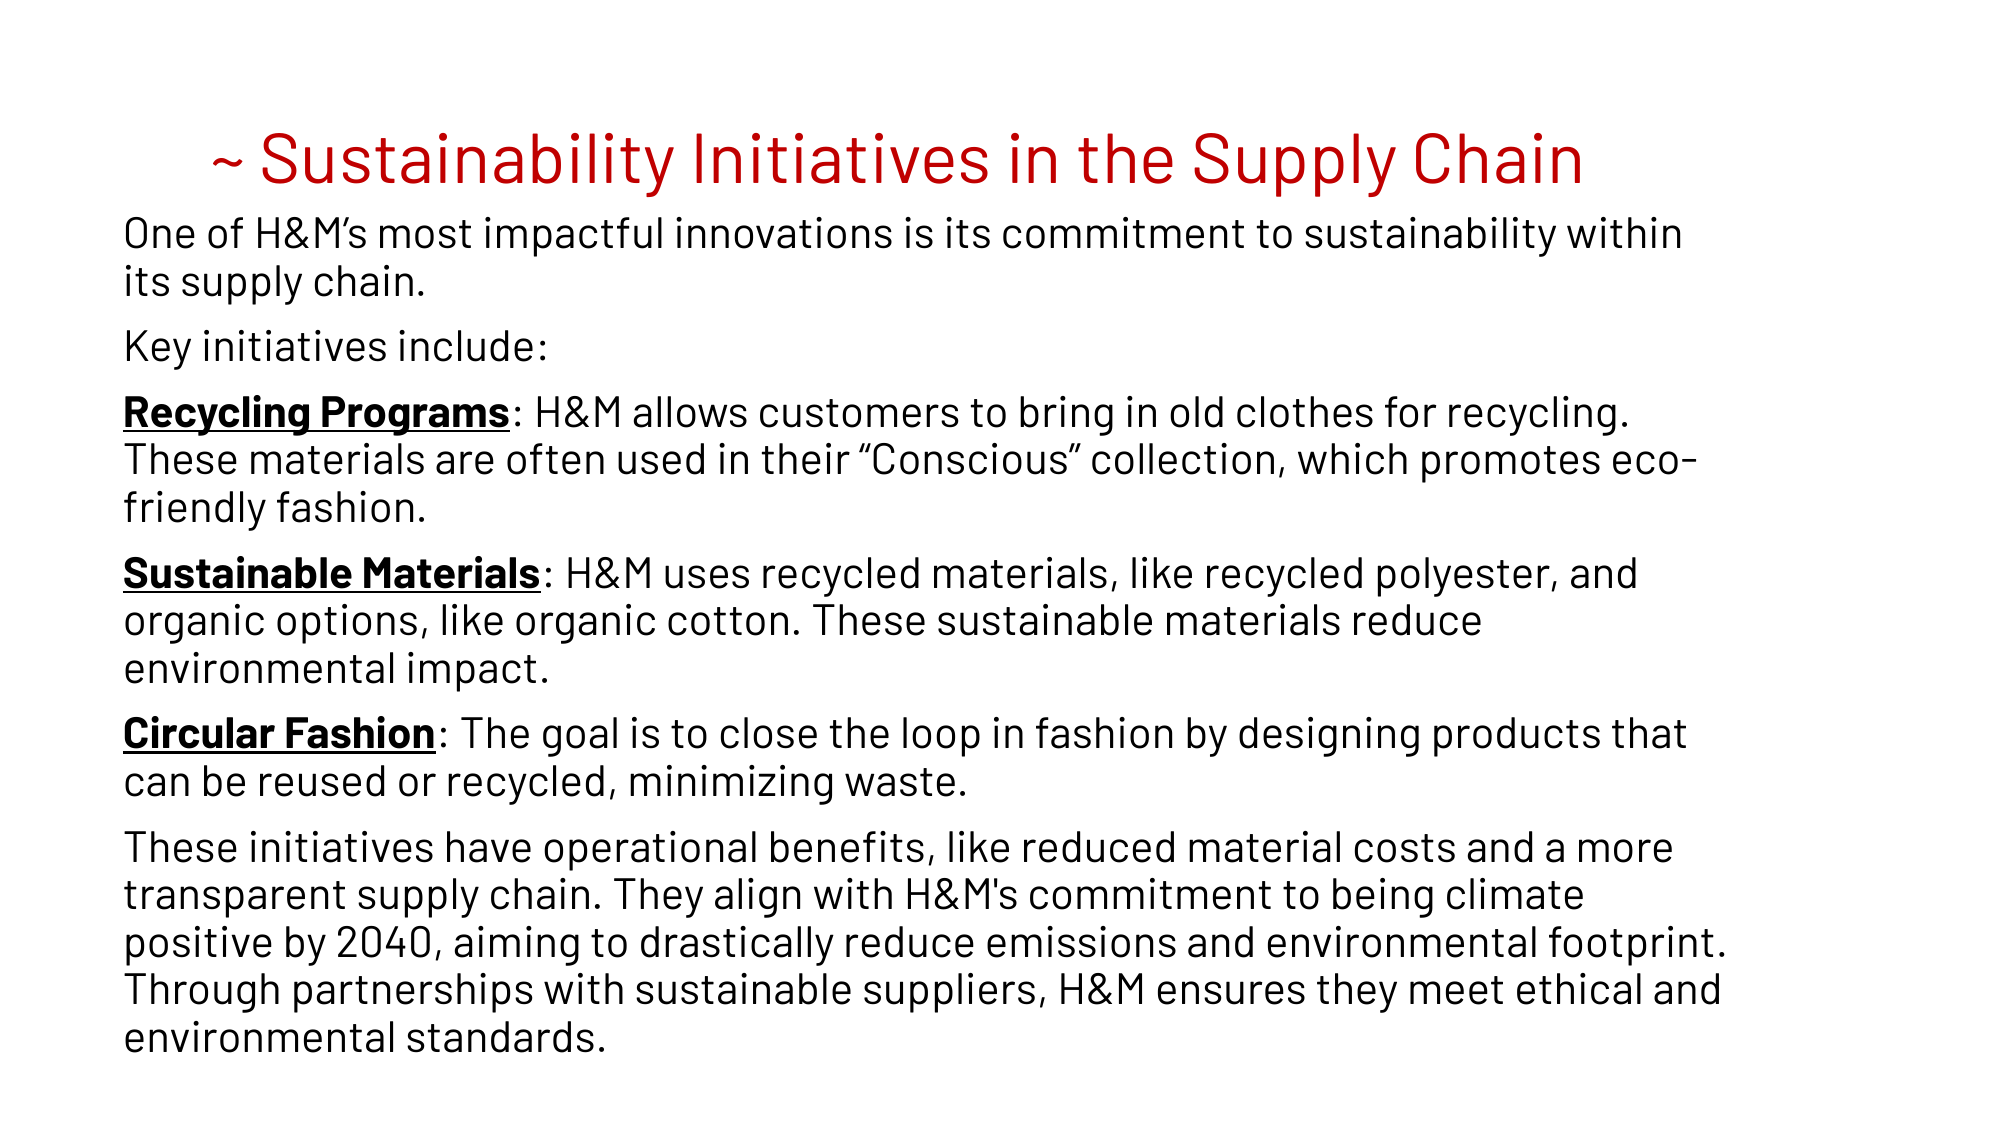

# ~ Sustainability Initiatives in the Supply Chain
One of H&M’s most impactful innovations is its commitment to sustainability within its supply chain.
Key initiatives include:
Recycling Programs: H&M allows customers to bring in old clothes for recycling. These materials are often used in their “Conscious” collection, which promotes eco-friendly fashion.
Sustainable Materials: H&M uses recycled materials, like recycled polyester, and organic options, like organic cotton. These sustainable materials reduce environmental impact.
Circular Fashion: The goal is to close the loop in fashion by designing products that can be reused or recycled, minimizing waste.
These initiatives have operational benefits, like reduced material costs and a more transparent supply chain. They align with H&M's commitment to being climate positive by 2040, aiming to drastically reduce emissions and environmental footprint. Through partnerships with sustainable suppliers, H&M ensures they meet ethical and environmental standards.